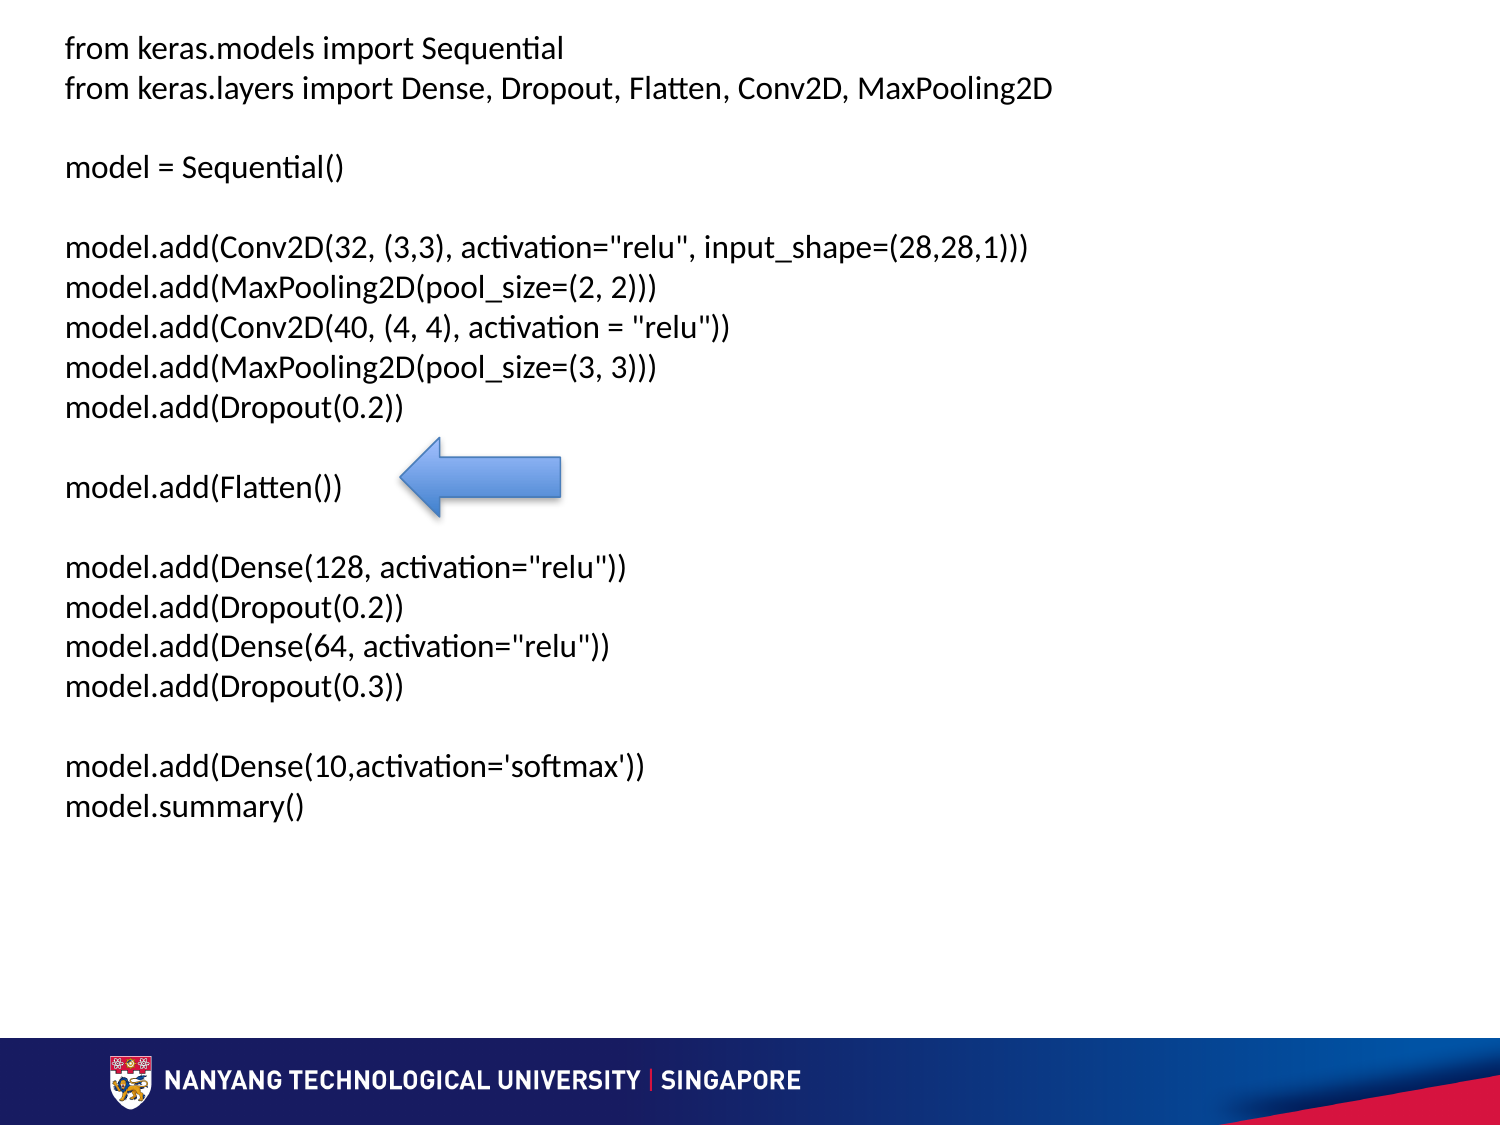

from keras.models import Sequential
from keras.layers import Dense, Dropout, Flatten, Conv2D, MaxPooling2D

model = Sequential()

model.add(Conv2D(32, (3,3), activation="relu", input_shape=(28,28,1)))
model.add(MaxPooling2D(pool_size=(2, 2)))
model.add(Conv2D(40, (4, 4), activation = "relu"))
model.add(MaxPooling2D(pool_size=(3, 3)))
model.add(Dropout(0.2))

model.add(Flatten())

model.add(Dense(128, activation="relu"))
model.add(Dropout(0.2))
model.add(Dense(64, activation="relu"))
model.add(Dropout(0.3))

model.add(Dense(10,activation='softmax'))
model.summary()